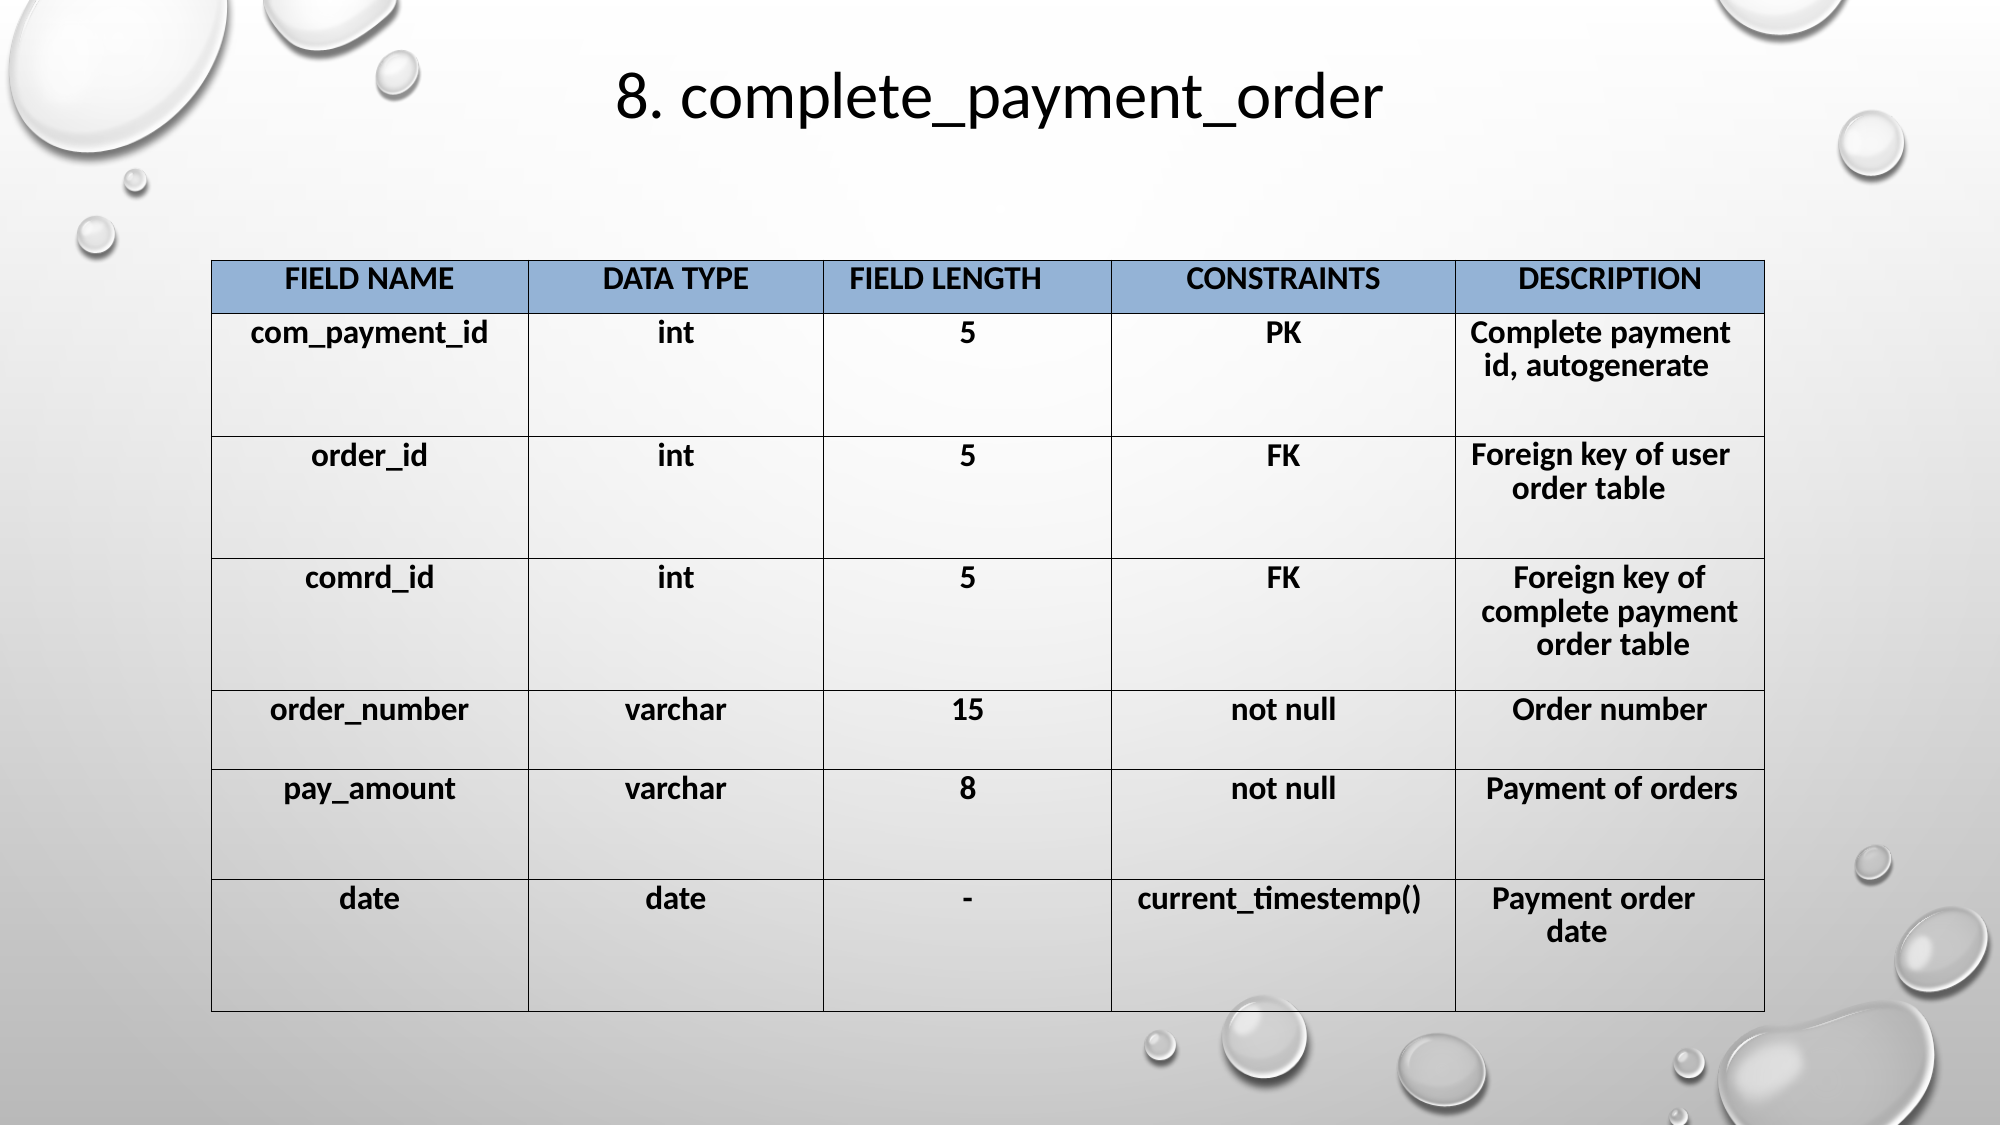

# 8. complete_payment_order
| FIELD NAME | DATA TYPE | FIELD LENGTH | CONSTRAINTS | DESCRIPTION |
| --- | --- | --- | --- | --- |
| com\_payment\_id | int | 5 | PK | Complete payment id, autogenerate |
| order\_id | int | 5 | FK | Foreign key of user order table |
| comrd\_id | int | 5 | FK | Foreign key of complete payment order table |
| order\_number | varchar | 15 | not null | Order number |
| pay\_amount | varchar | 8 | not null | Payment of orders |
| date | date | - | current\_timestemp() | Payment order date |